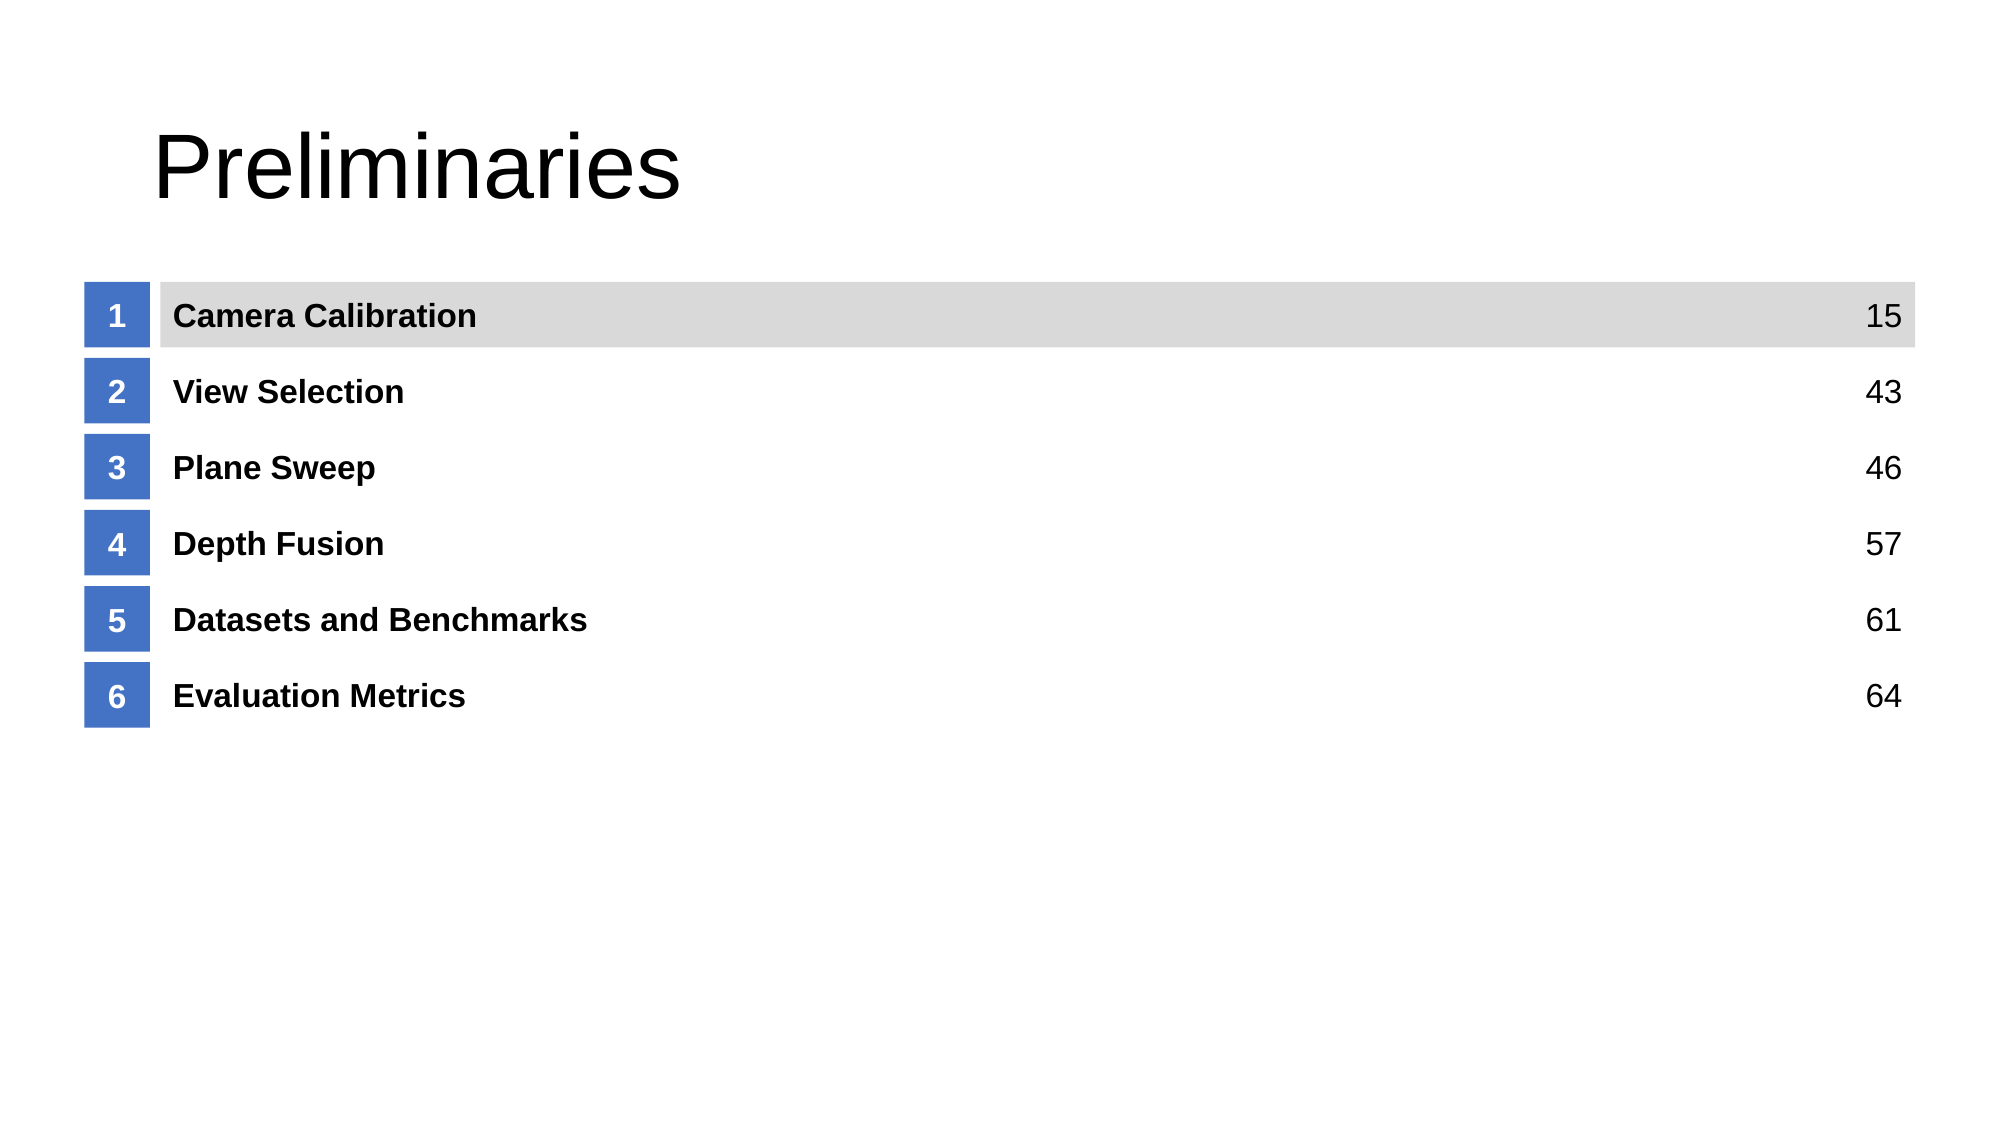

# Preliminaries
1

Camera Calibration
15
2
View Selection
43
3
Plane Sweep
46
4
Depth Fusion
57
5
Datasets and Benchmarks
61
6
Evaluation Metrics
64